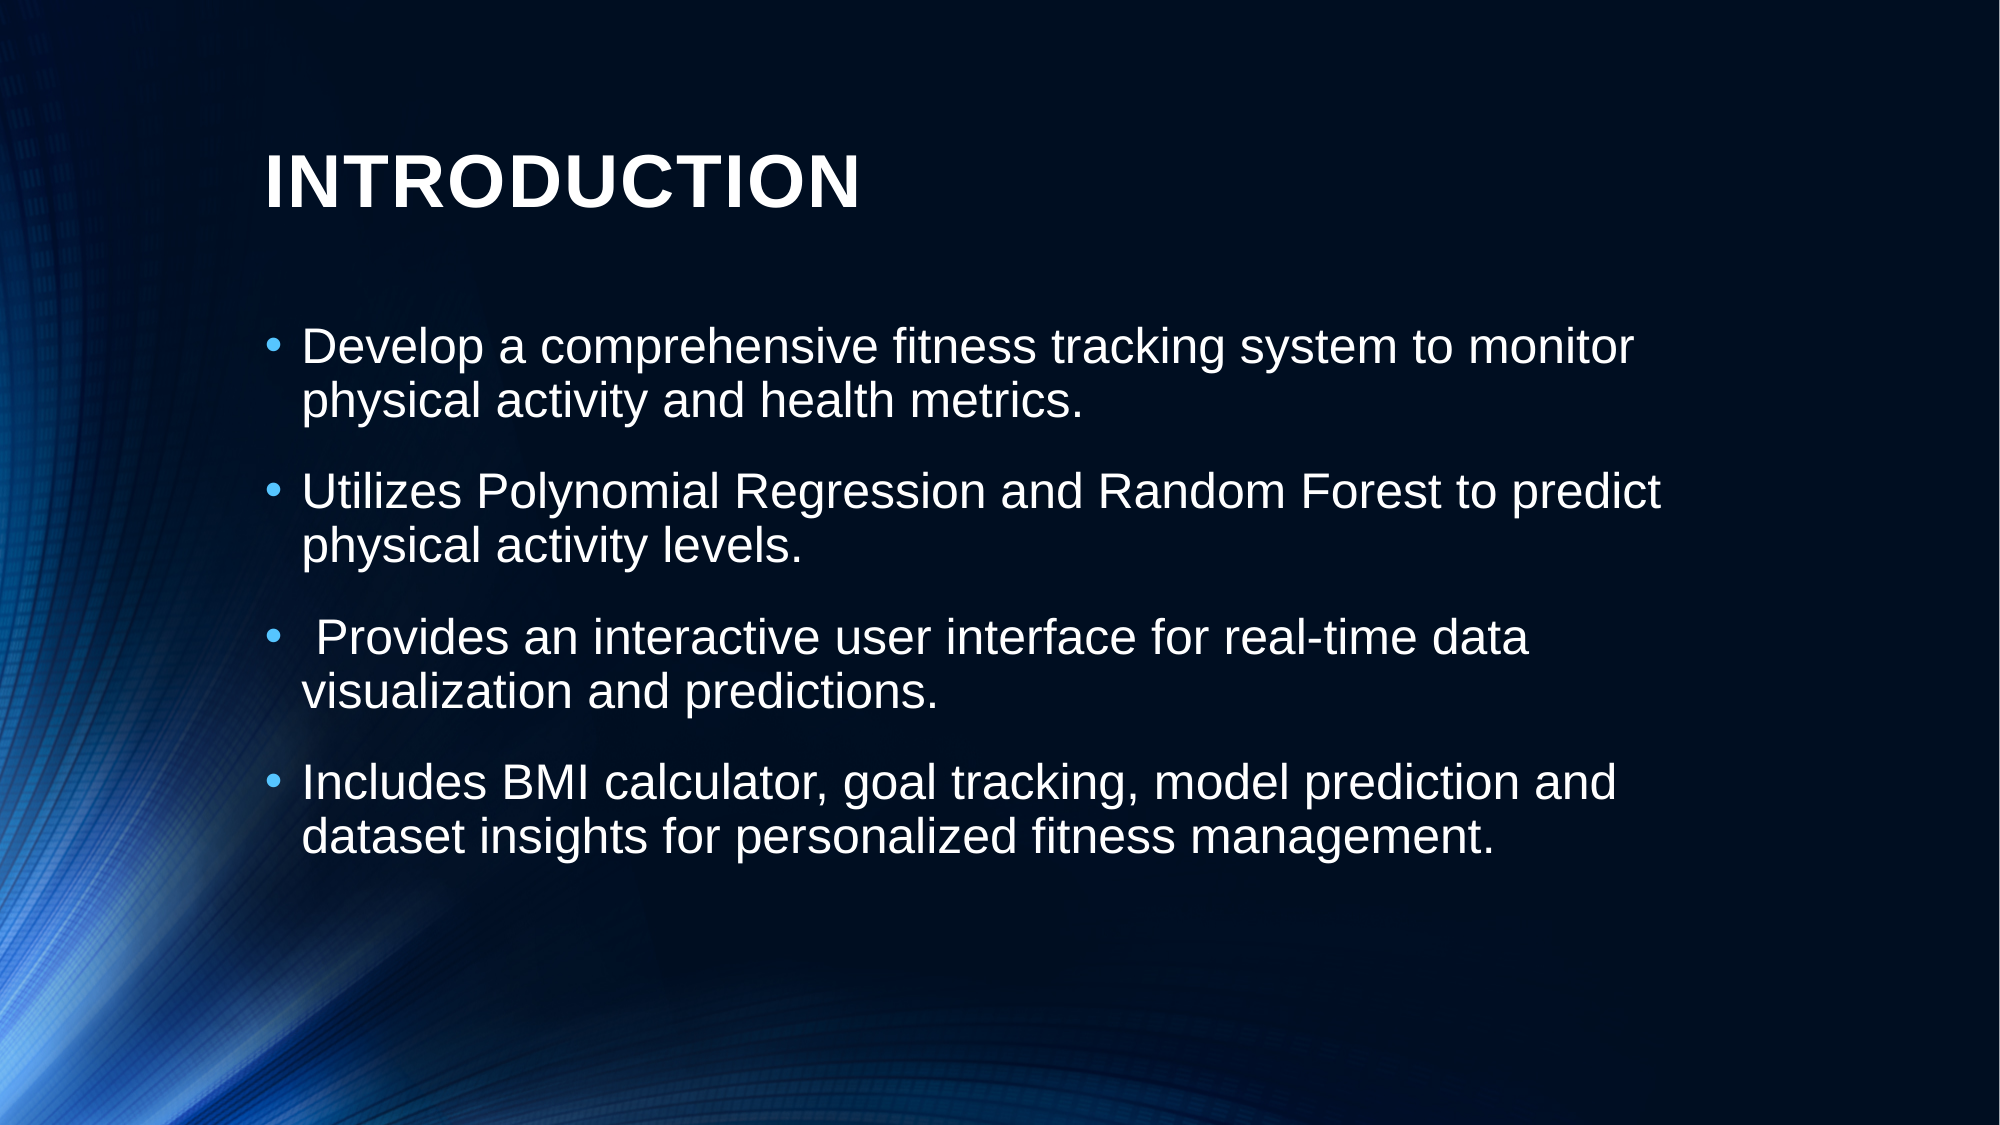

# INTRODUCTION
Develop a comprehensive fitness tracking system to monitor physical activity and health metrics.
Utilizes Polynomial Regression and Random Forest to predict physical activity levels.
 Provides an interactive user interface for real-time data visualization and predictions.
Includes BMI calculator, goal tracking, model prediction and dataset insights for personalized fitness management.